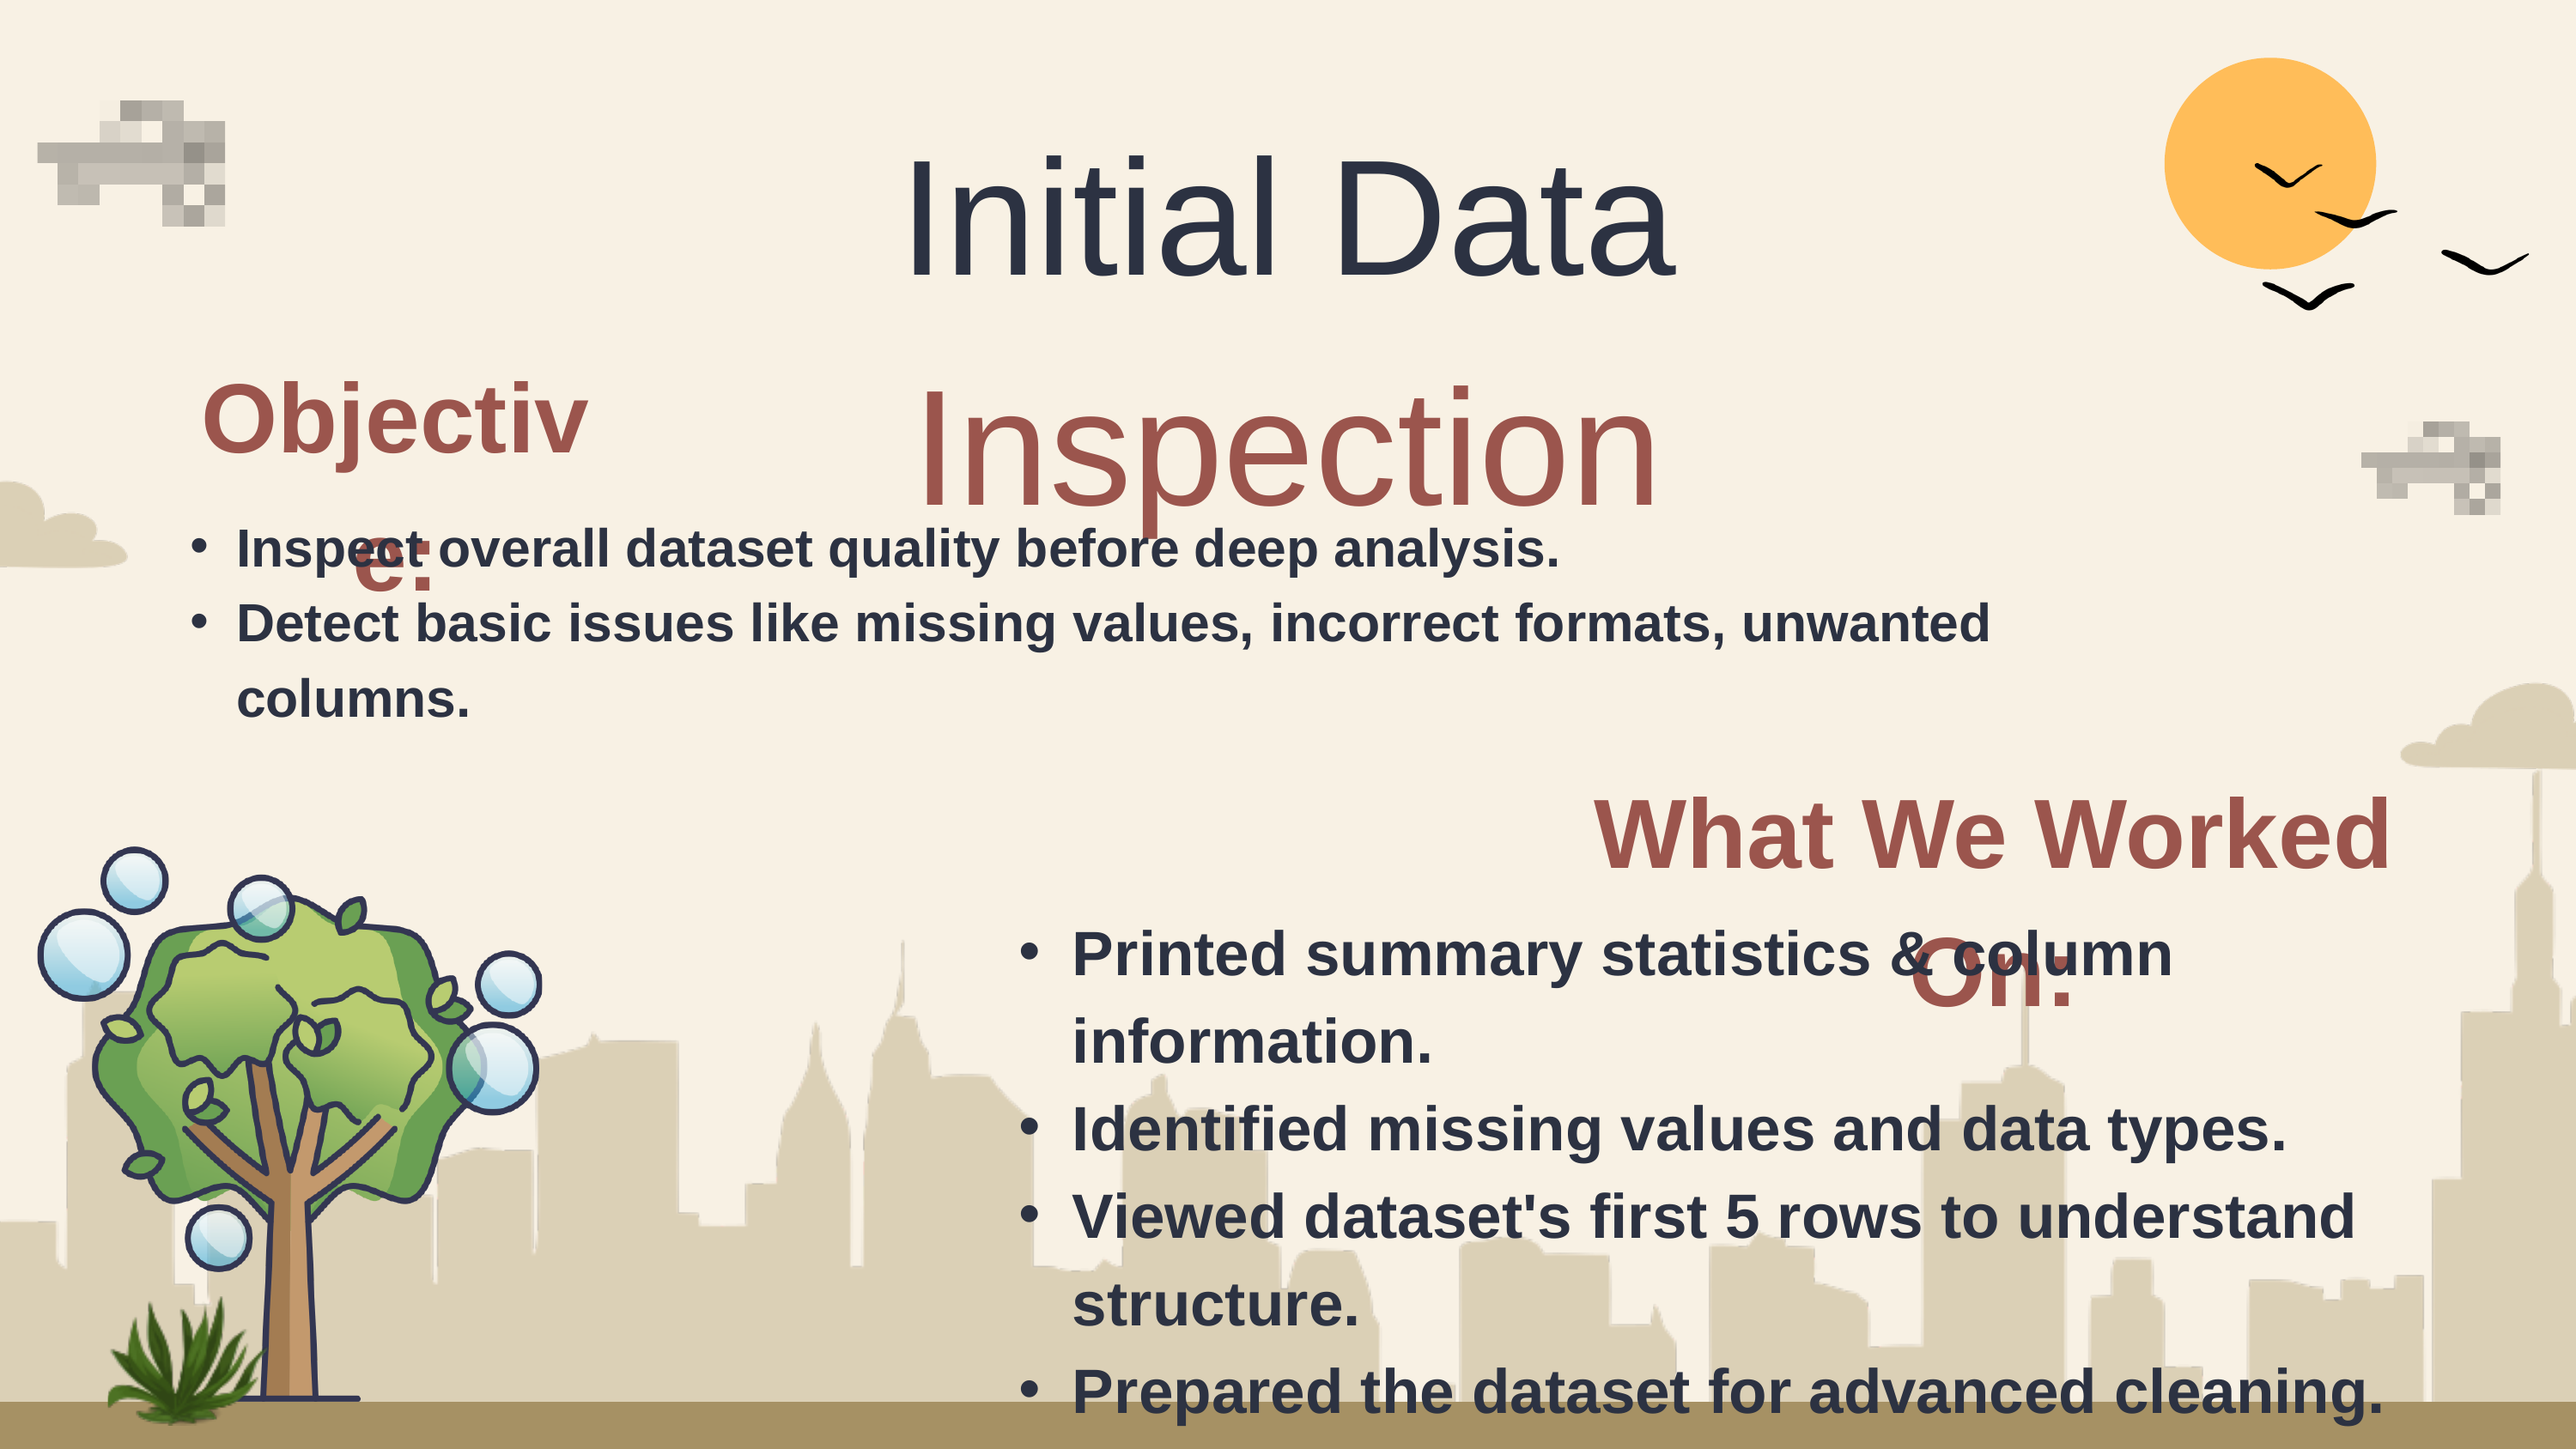

Initial Data Inspection

Objective:

Inspect overall dataset quality before deep analysis.
Detect basic issues like missing values, incorrect formats, unwanted columns.

What We Worked On:

Printed summary statistics & column information.
Identified missing values and data types.
Viewed dataset's first 5 rows to understand structure.
Prepared the dataset for advanced cleaning.